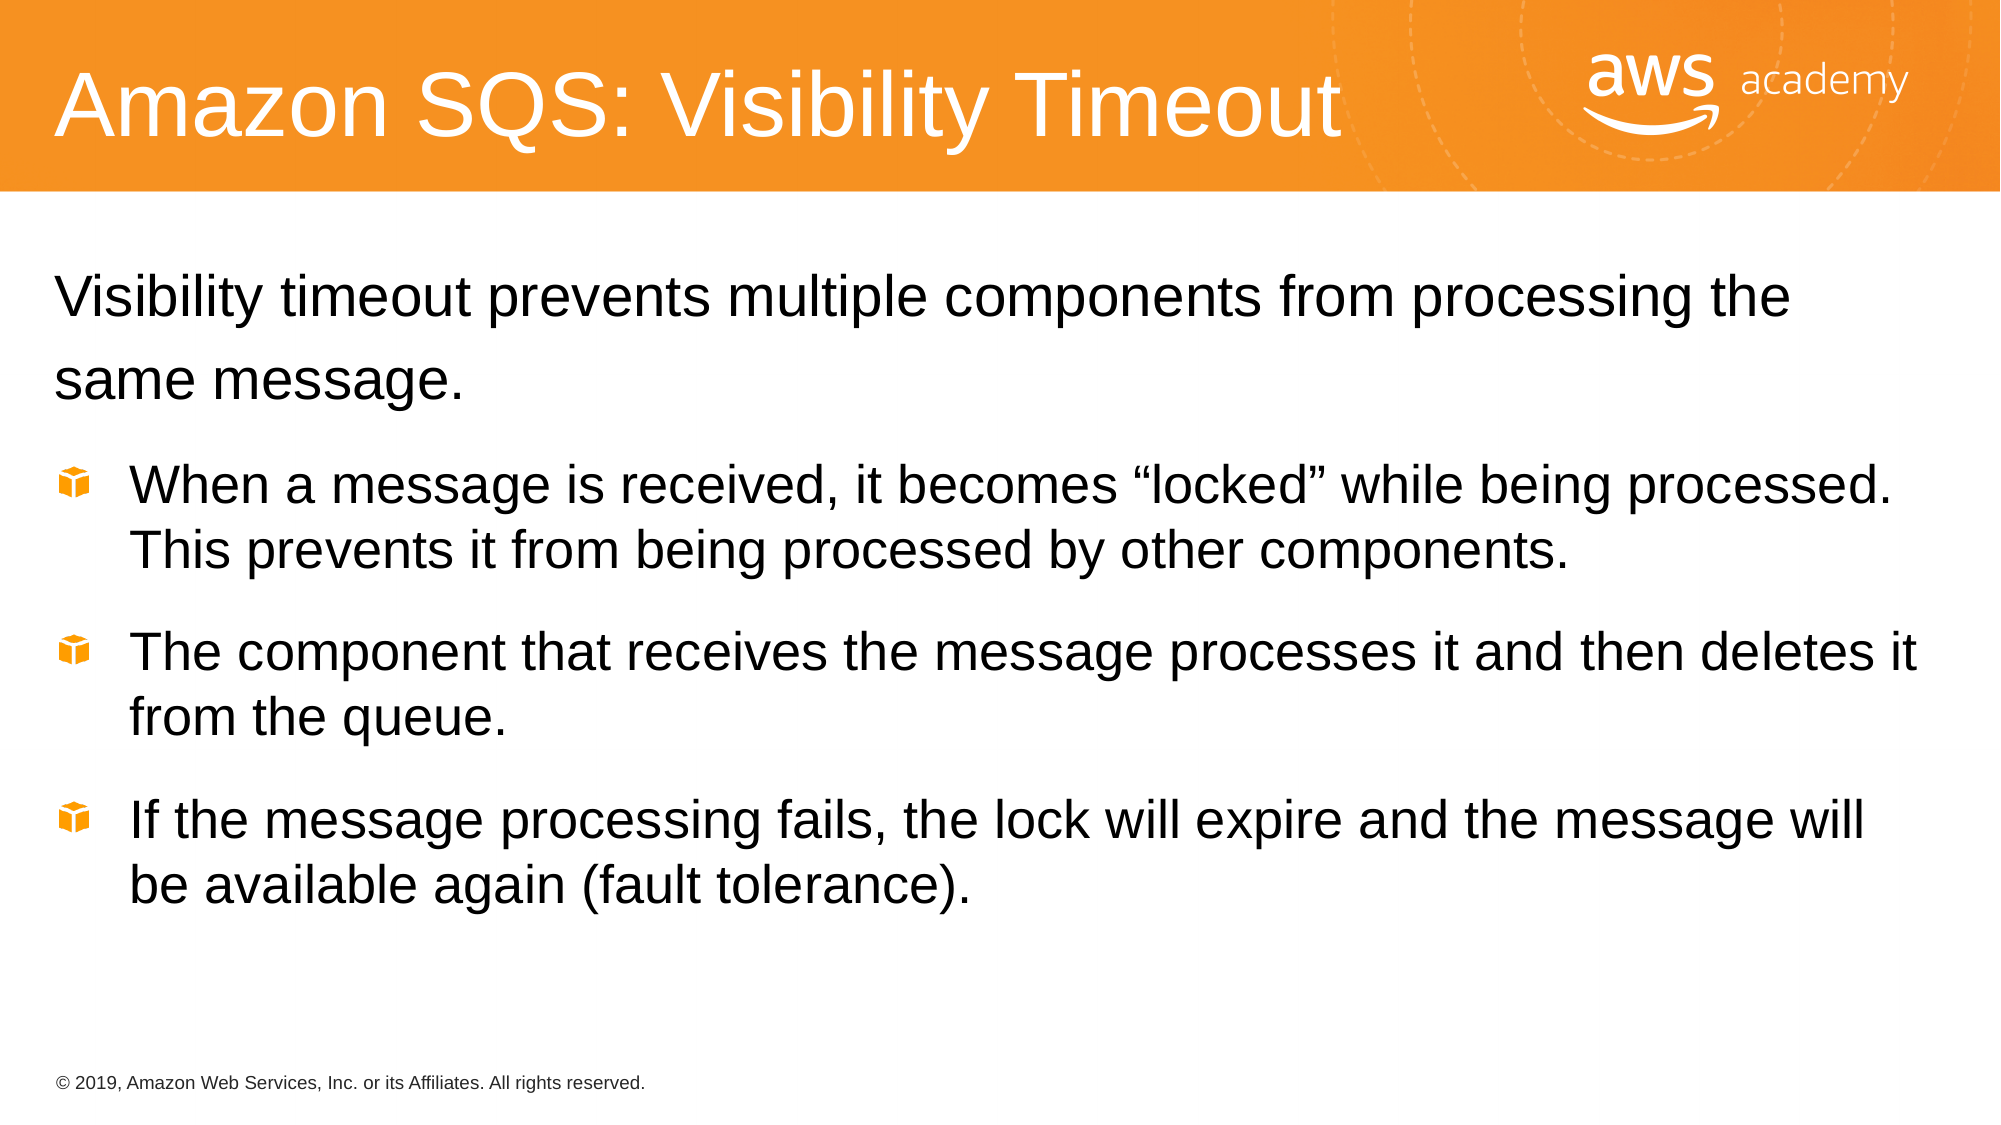

# Amazon SQS: Visibility Timeout
Visibility timeout prevents multiple components from processing the same message.
When a message is received, it becomes “locked” while being processed. This prevents it from being processed by other components.
The component that receives the message processes it and then deletes it from the queue.
If the message processing fails, the lock will expire and the message will be available again (fault tolerance).